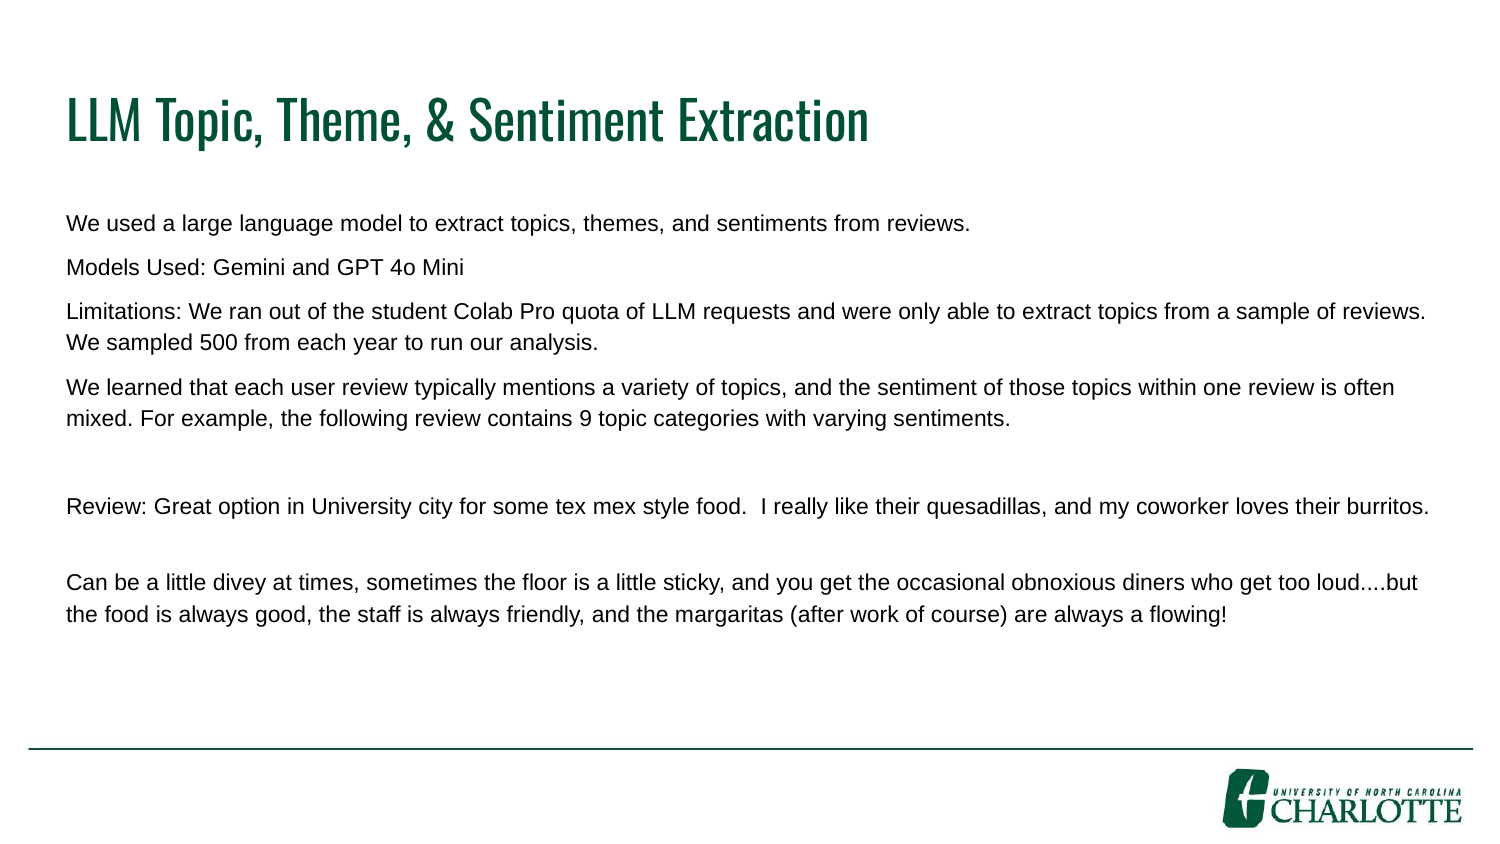

LLM Topic, Theme, & Sentiment Extraction
We used a large language model to extract topics, themes, and sentiments from reviews.
Models Used: Gemini and GPT 4o Mini
Limitations: We ran out of the student Colab Pro quota of LLM requests and were only able to extract topics from a sample of reviews. We sampled 500 from each year to run our analysis.
We learned that each user review typically mentions a variety of topics, and the sentiment of those topics within one review is often mixed. For example, the following review contains 9 topic categories with varying sentiments.

Review: Great option in University city for some tex mex style food.  I really like their quesadillas, and my coworker loves their burritos.
Can be a little divey at times, sometimes the floor is a little sticky, and you get the occasional obnoxious diners who get too loud....but the food is always good, the staff is always friendly, and the margaritas (after work of course) are always a flowing!